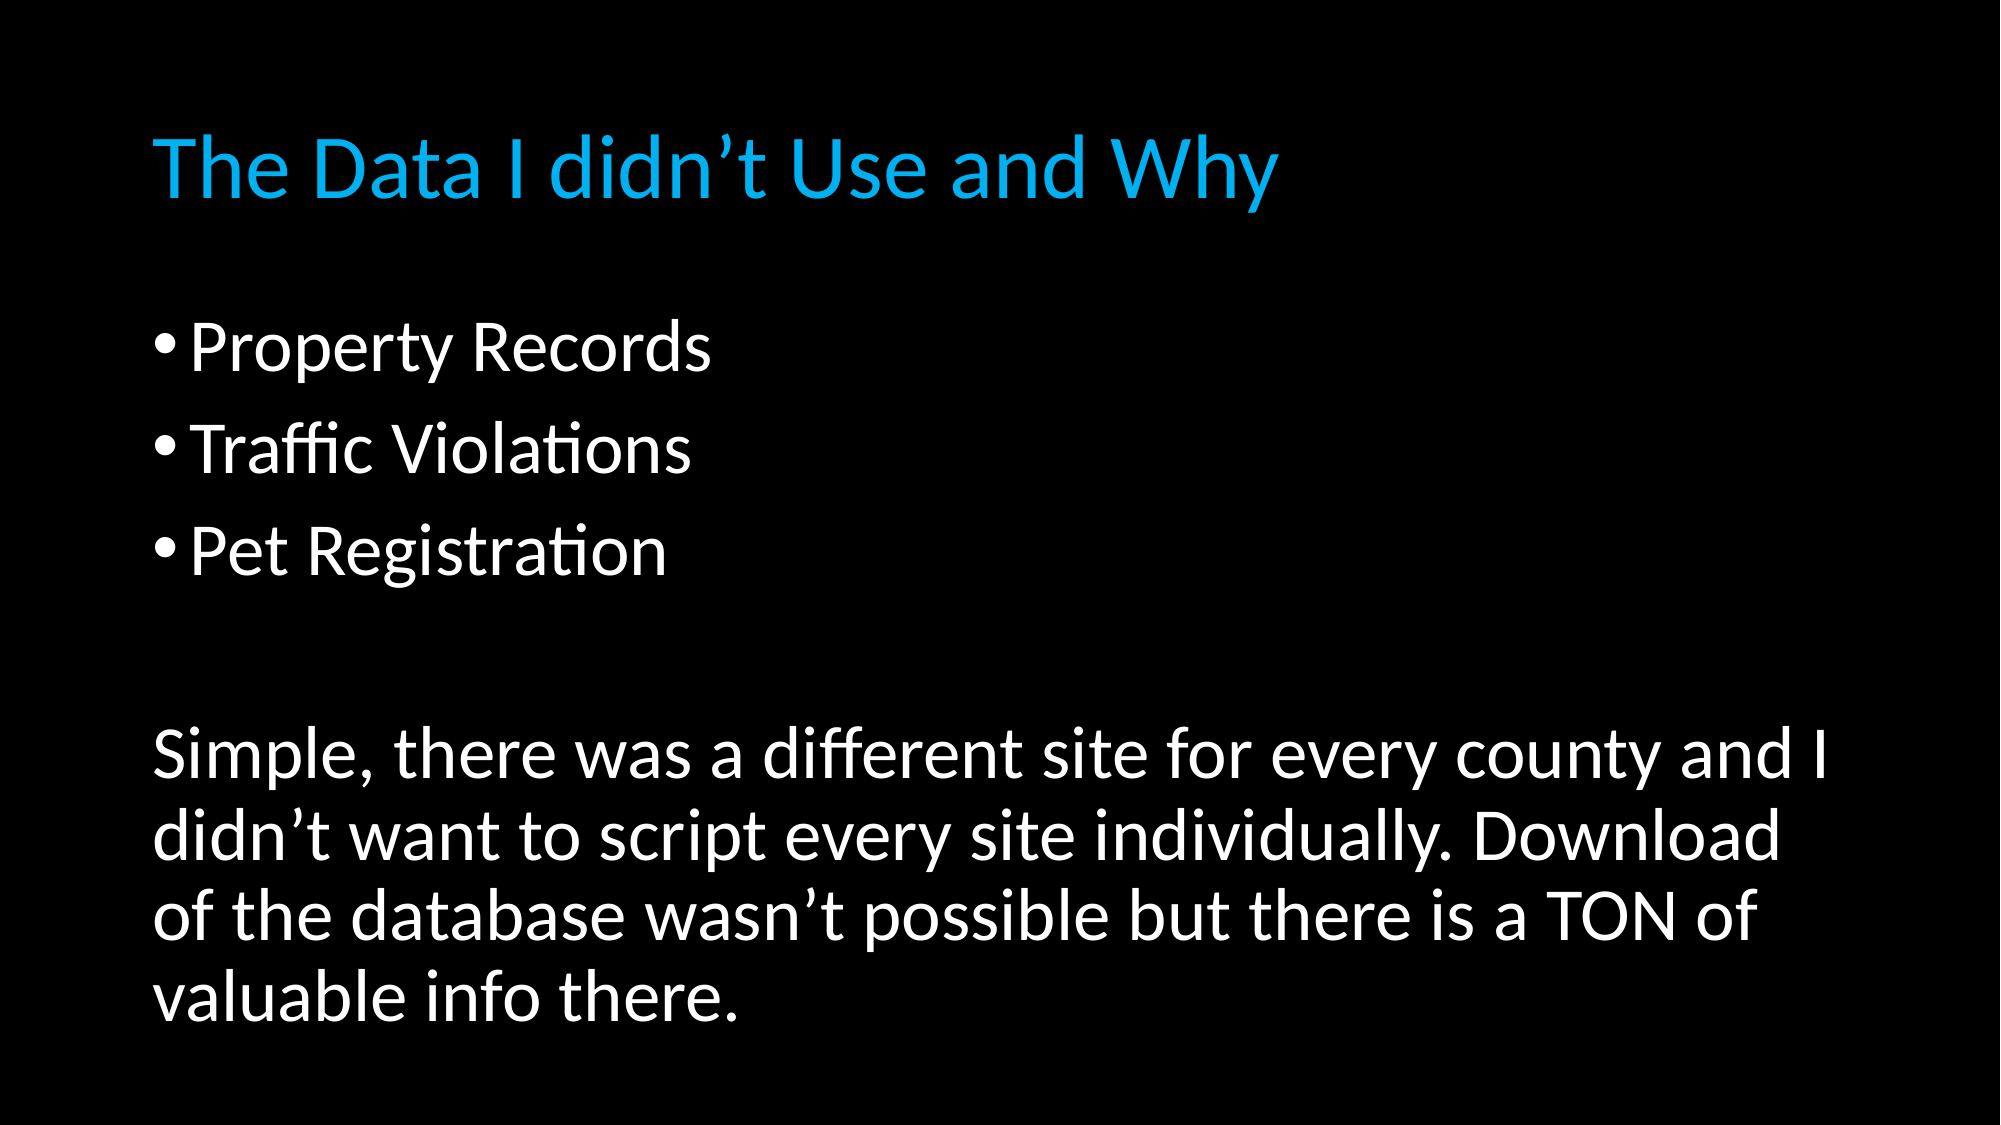

# The Data I didn’t Use and Why
Property Records
Traffic Violations
Pet Registration

Simple, there was a different site for every county and I didn’t want to script every site individually. Download of the database wasn’t possible but there is a TON of valuable info there.